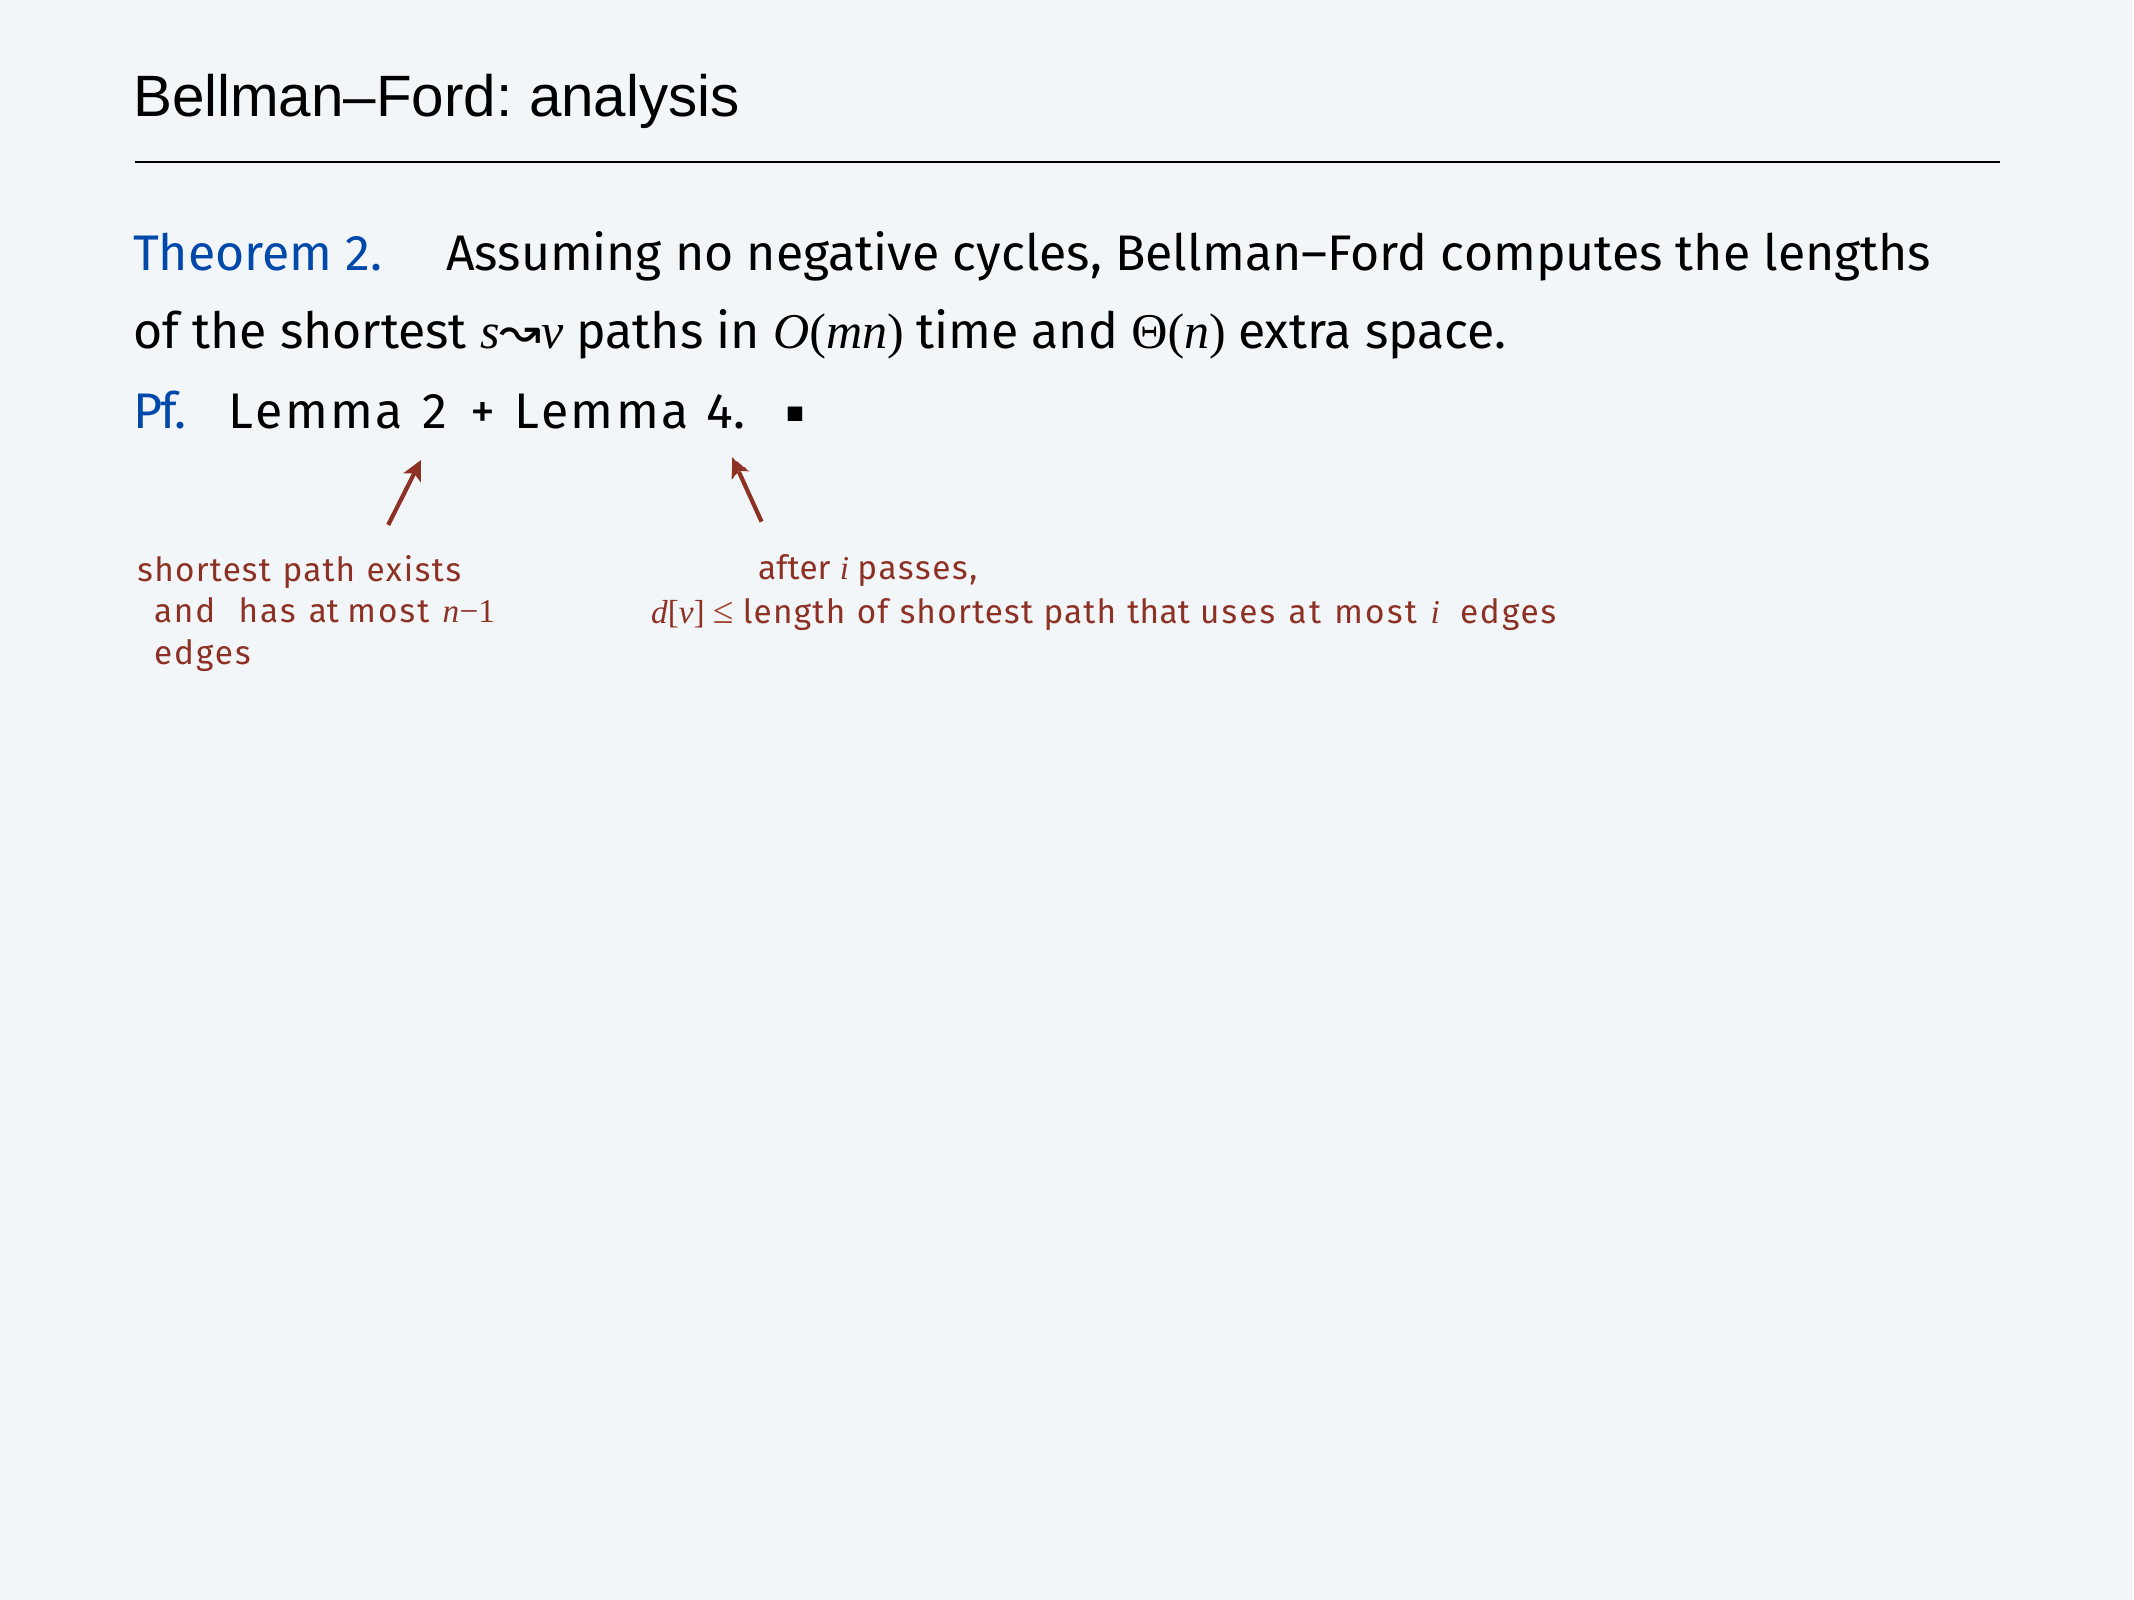

# Bellman–Ford: analysis

Theorem 2.	Assuming no negative cycles, Bellman–Ford computes the lengths of the shortest s↝v paths in O(mn) time and Θ(n) extra space.
Pf.	Lemma 2 + Lemma 4.	▪

after i passes,
d[v] ≤ length of shortest path that uses at most i   edges

shortest path exists and  has at most n−1 edges